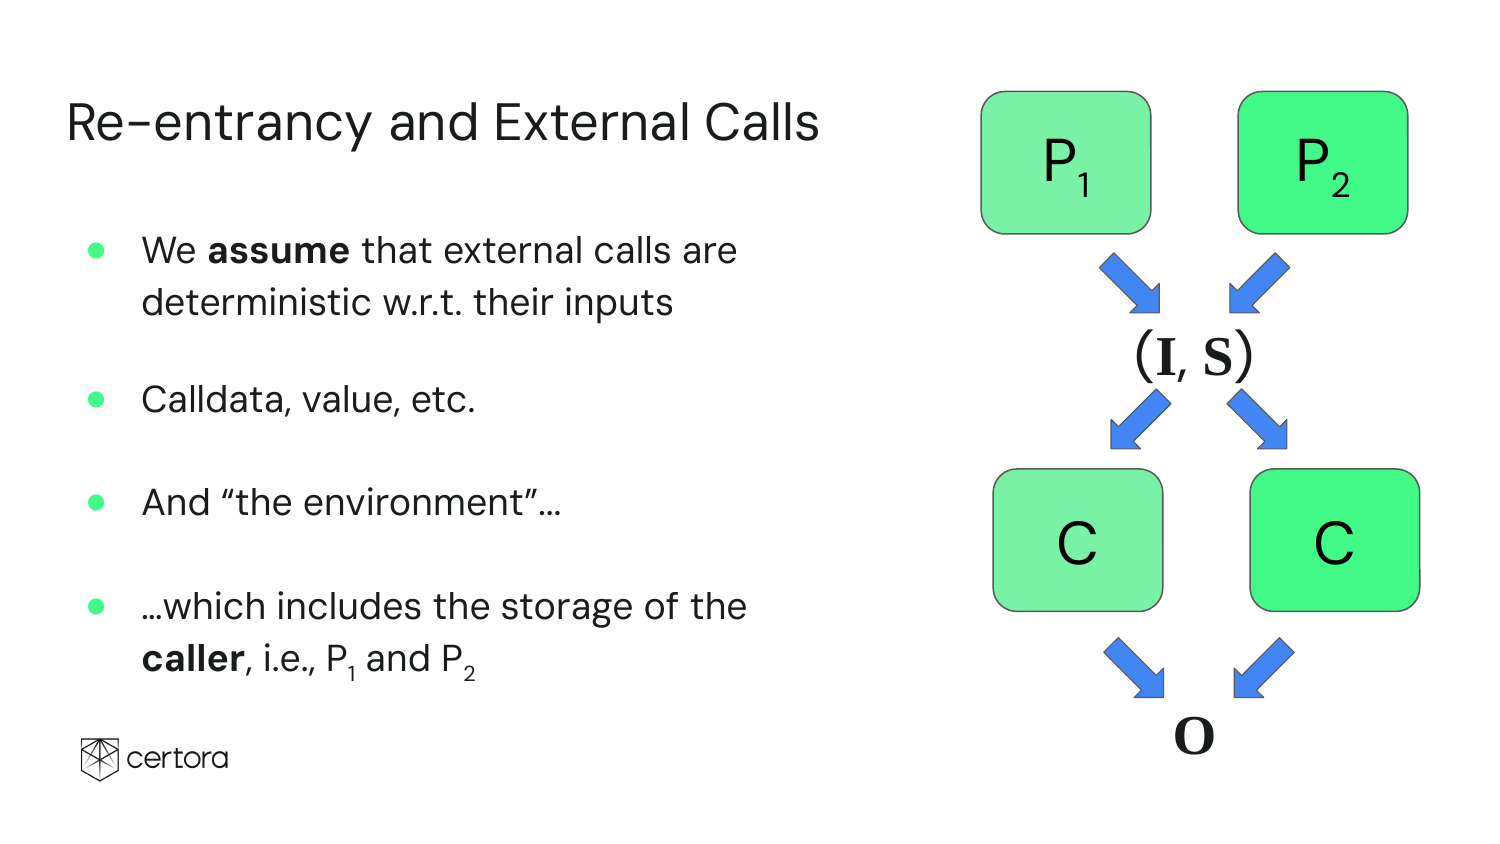

# Re-entrancy and External Calls
P1
P2
We assume that external calls are deterministic w.r.t. their inputs
Calldata, value, etc.
And “the environment”...
…which includes the storage of the caller, i.e., P1 and P2

(I, S)

C
C

O